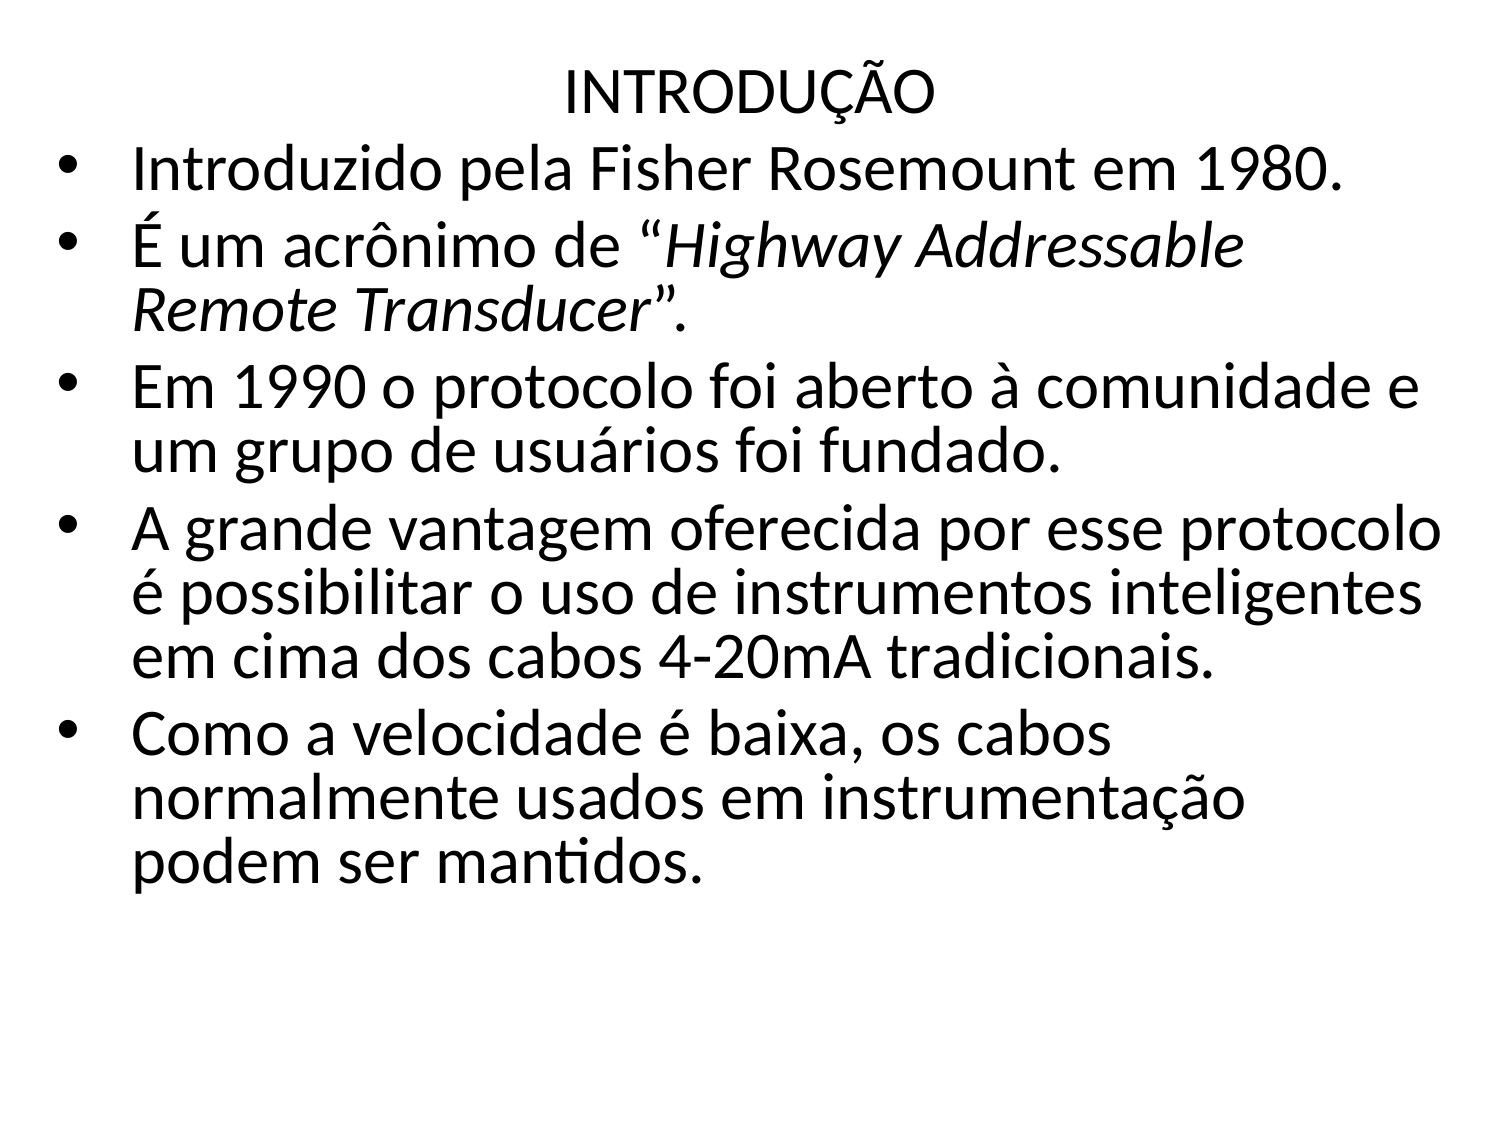

INTRODUÇÃO
Introduzido pela Fisher Rosemount em 1980.
É um acrônimo de “Highway Addressable Remote Transducer”.
Em 1990 o protocolo foi aberto à comunidade e um grupo de usuários foi fundado.
A grande vantagem oferecida por esse protocolo é possibilitar o uso de instrumentos inteligentes em cima dos cabos 4-20mA tradicionais.
Como a velocidade é baixa, os cabos normalmente usados em instrumentação podem ser mantidos.